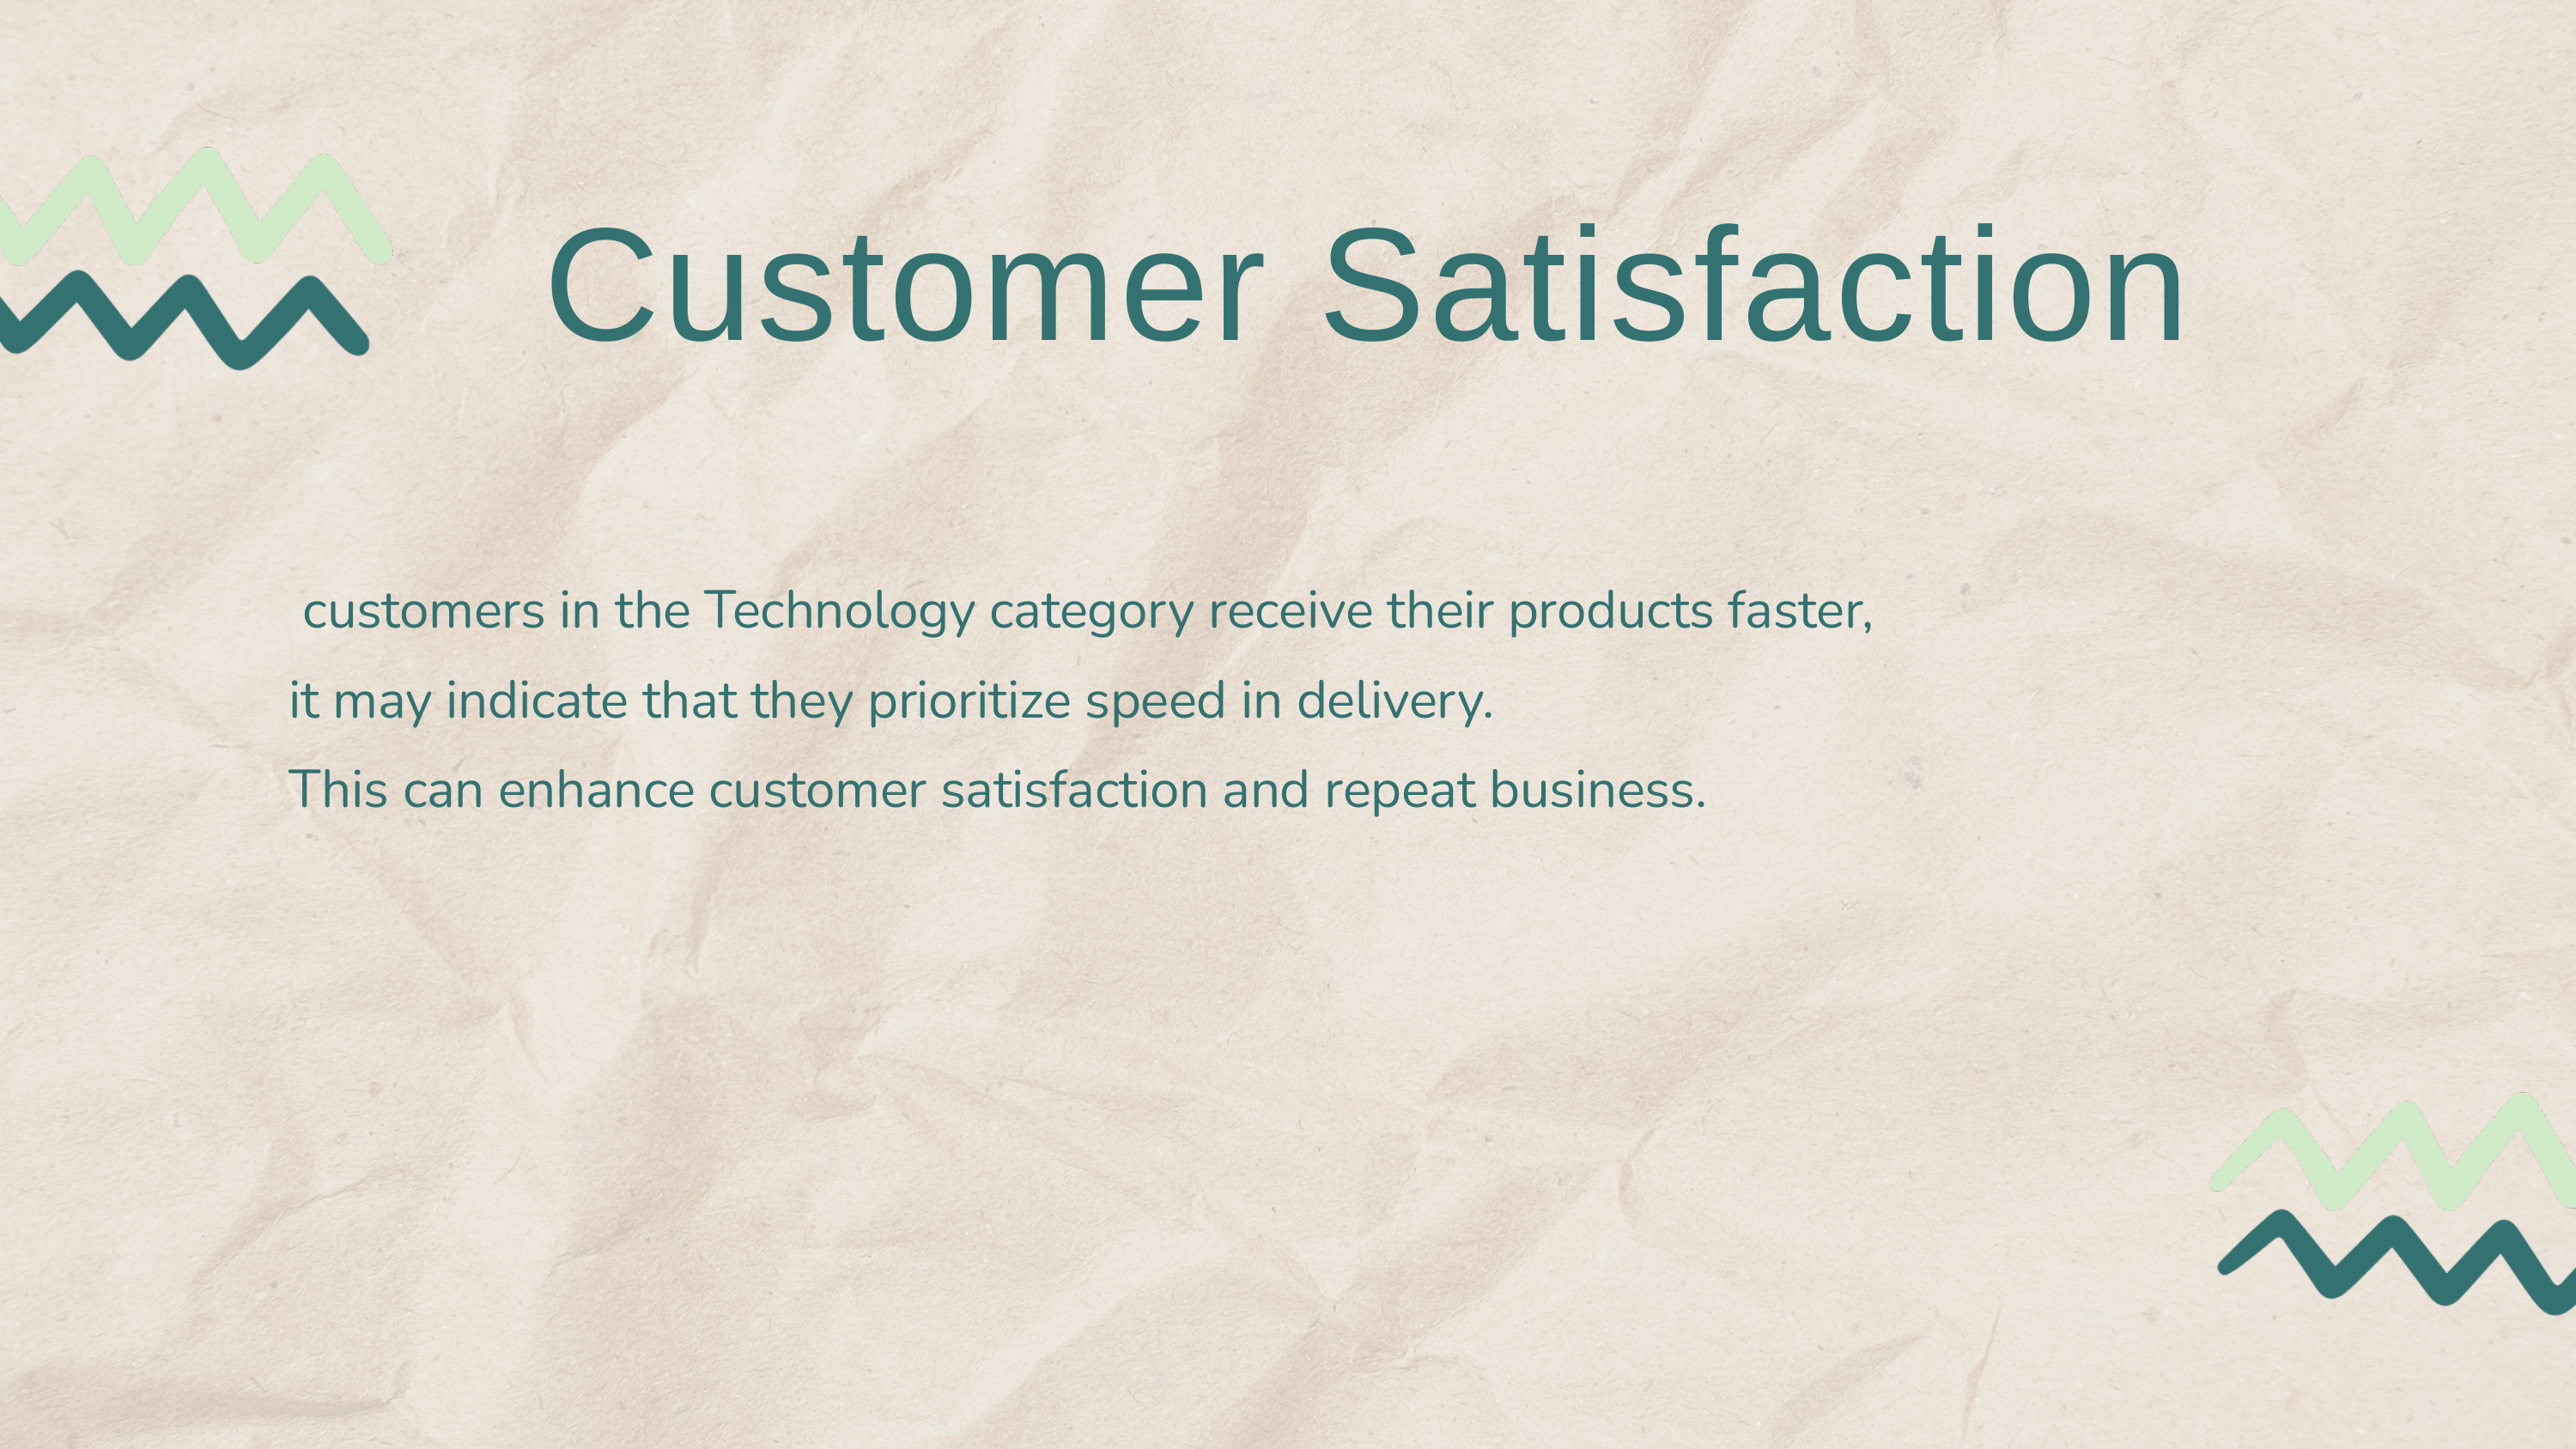

Customer Satisfaction
 customers in the Technology category receive their products faster,
it may indicate that they prioritize speed in delivery.
This can enhance customer satisfaction and repeat business.